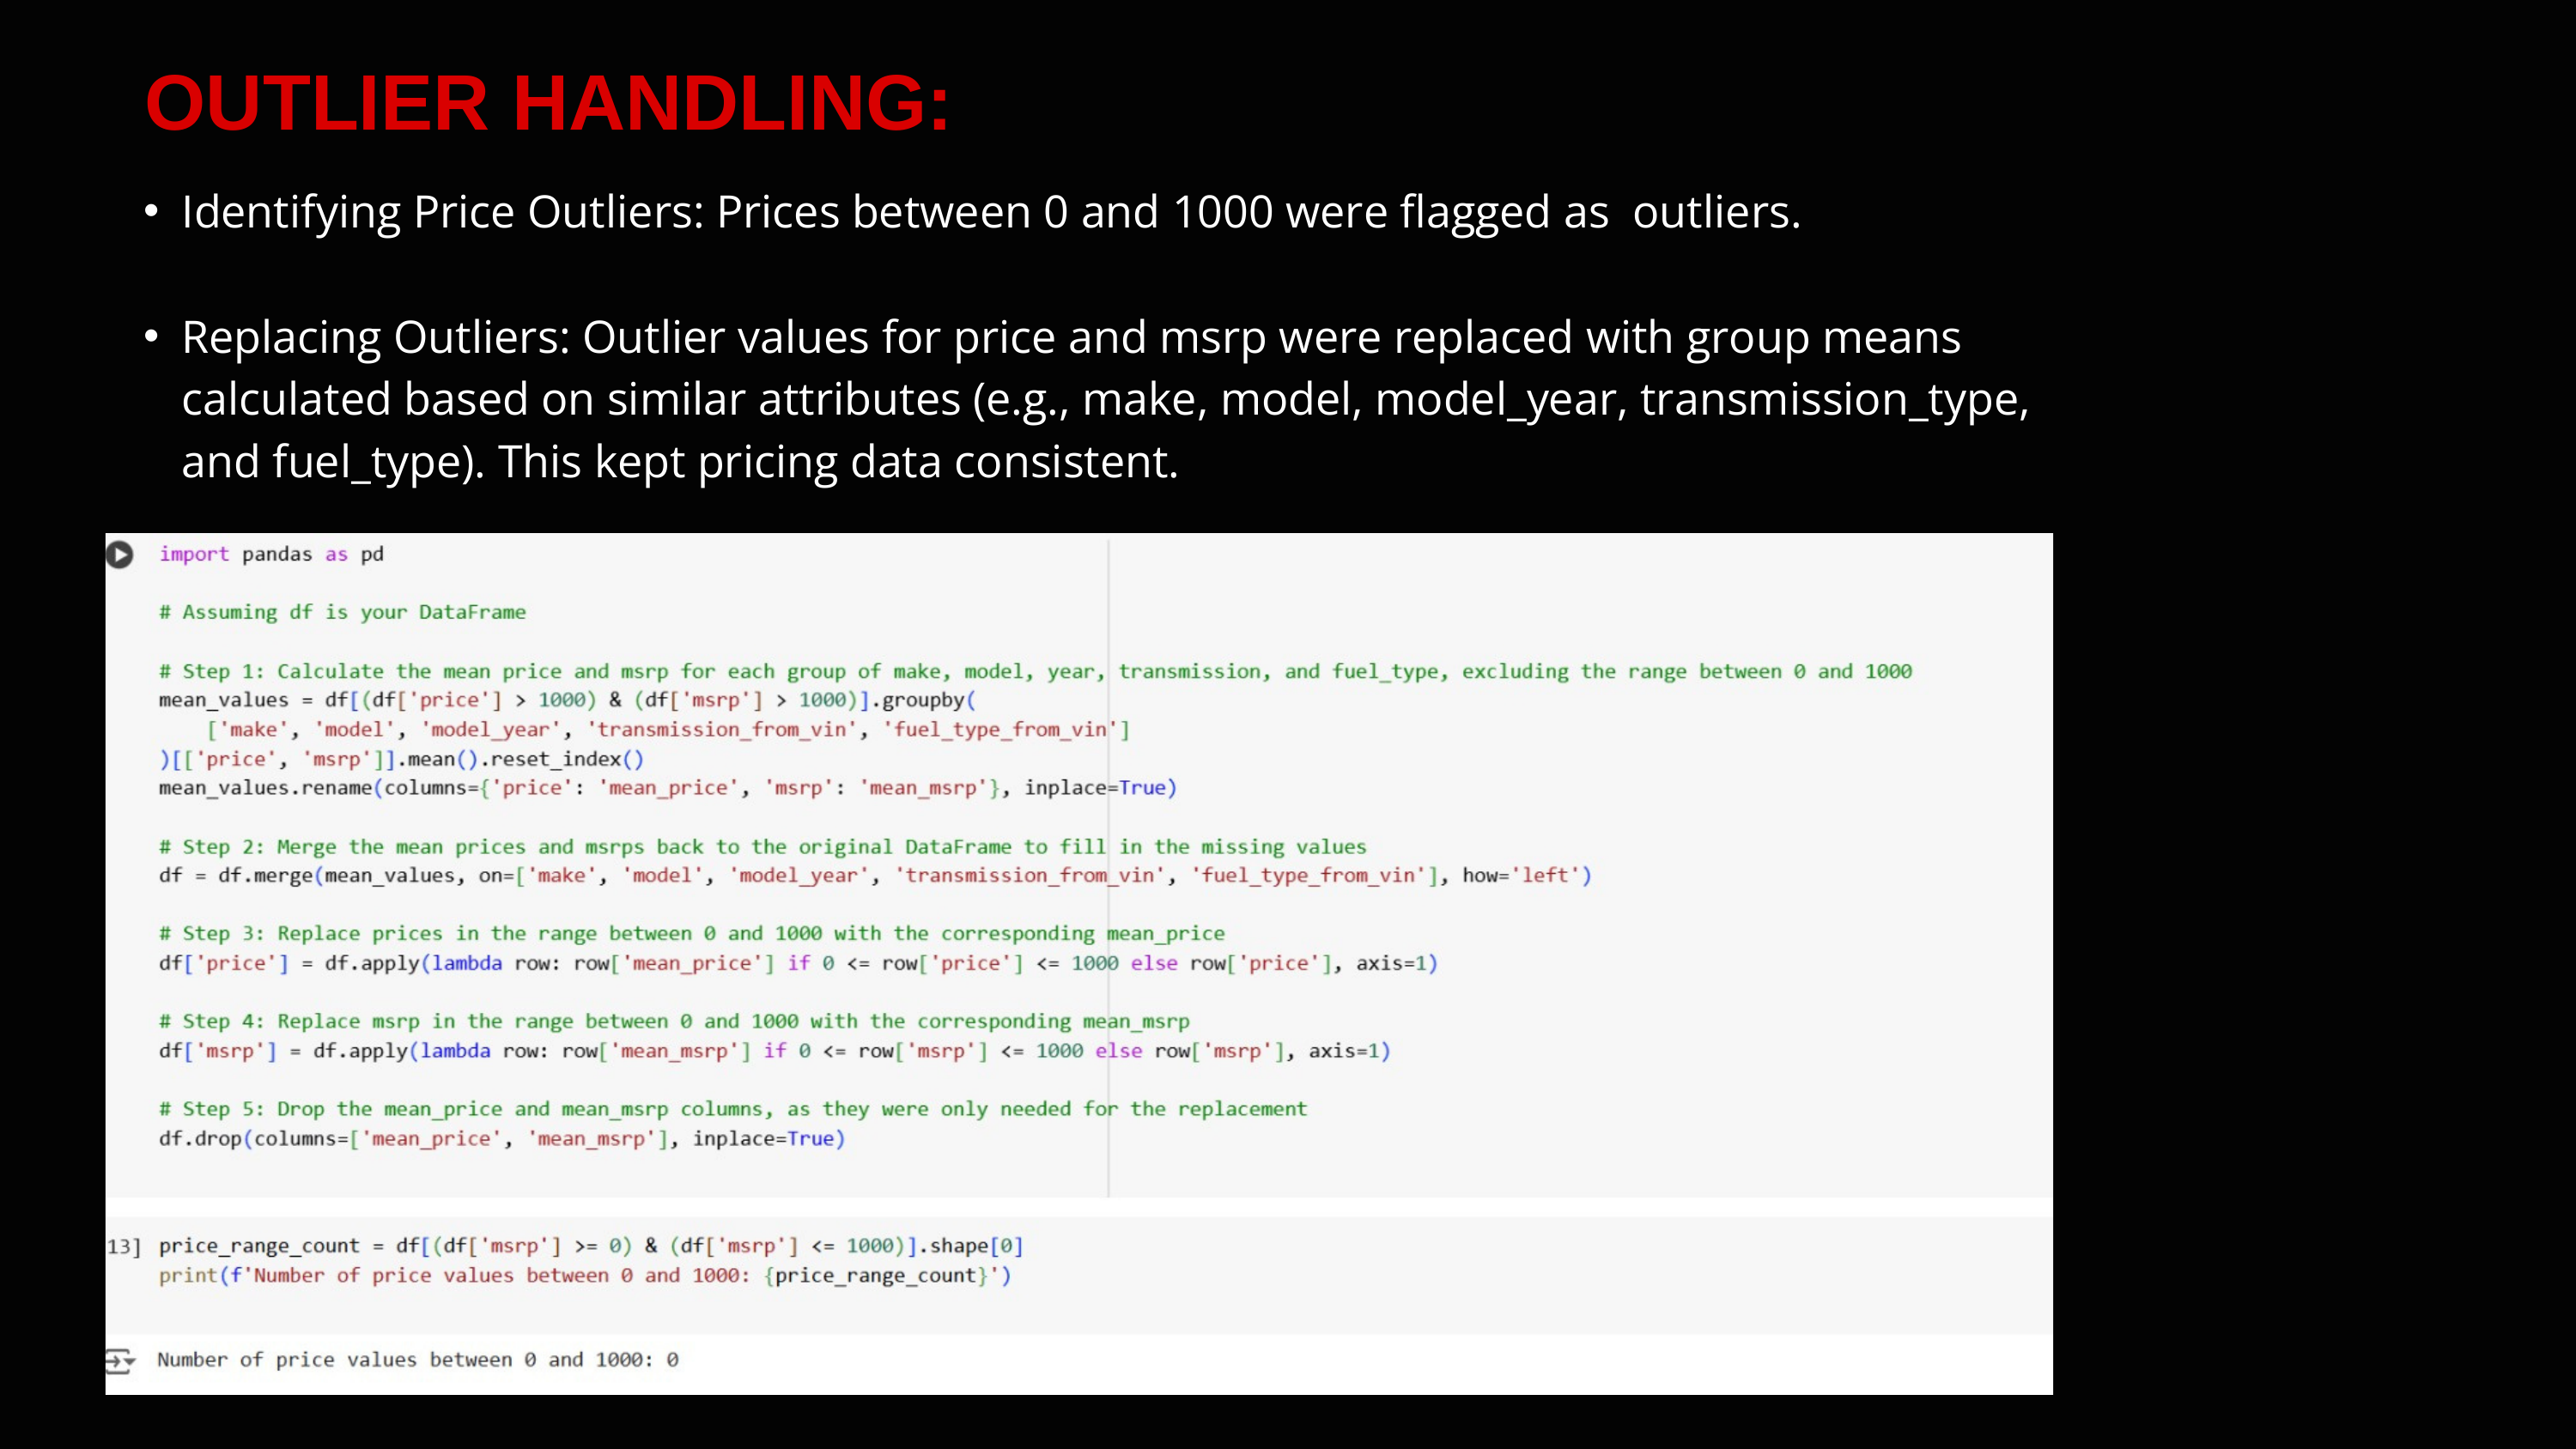

OUTLIER HANDLING:
Identifying Price Outliers: Prices between 0 and 1000 were flagged as  outliers.

Replacing Outliers: Outlier values for price and msrp were replaced with group means calculated based on similar attributes (e.g., make, model, model_year, transmission_type, and fuel_type). This kept pricing data consistent.